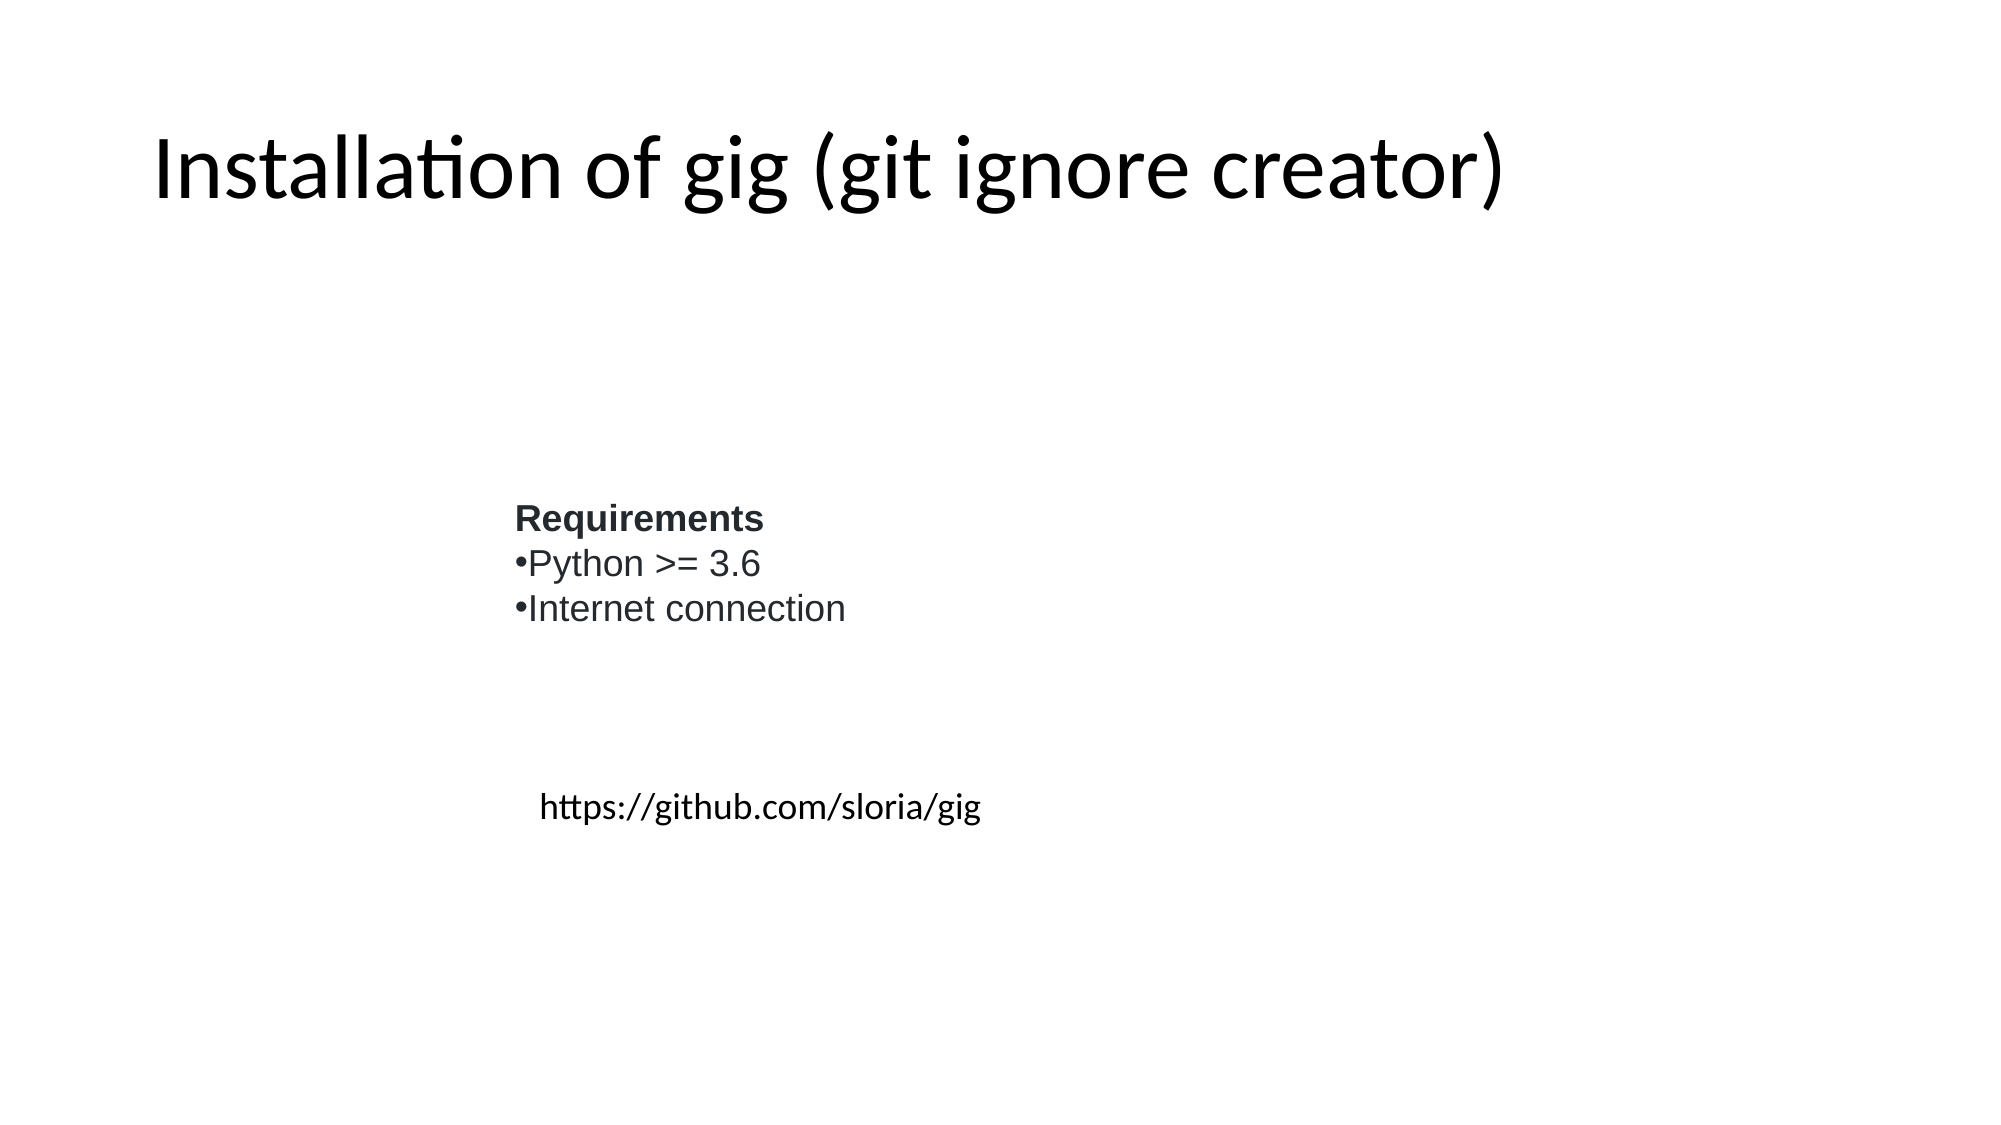

# Installation of gig (git ignore creator)
Requirements
Python >= 3.6
Internet connection
https://github.com/sloria/gig